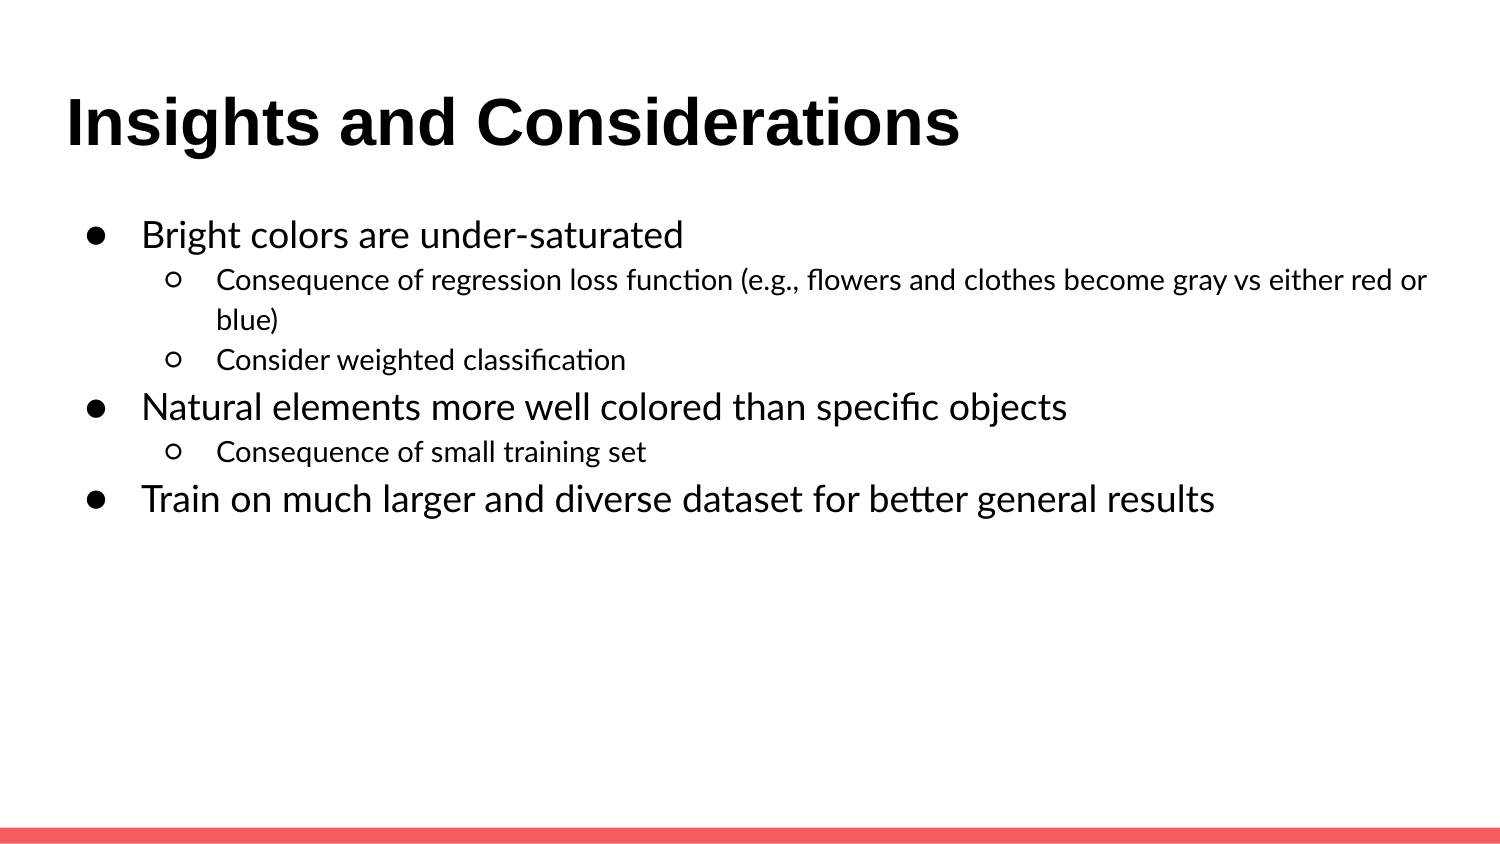

# Insights and Considerations
Bright colors are under-saturated
Consequence of regression loss function (e.g., flowers and clothes become gray vs either red or blue)
Consider weighted classification
Natural elements more well colored than specific objects
Consequence of small training set
Train on much larger and diverse dataset for better general results